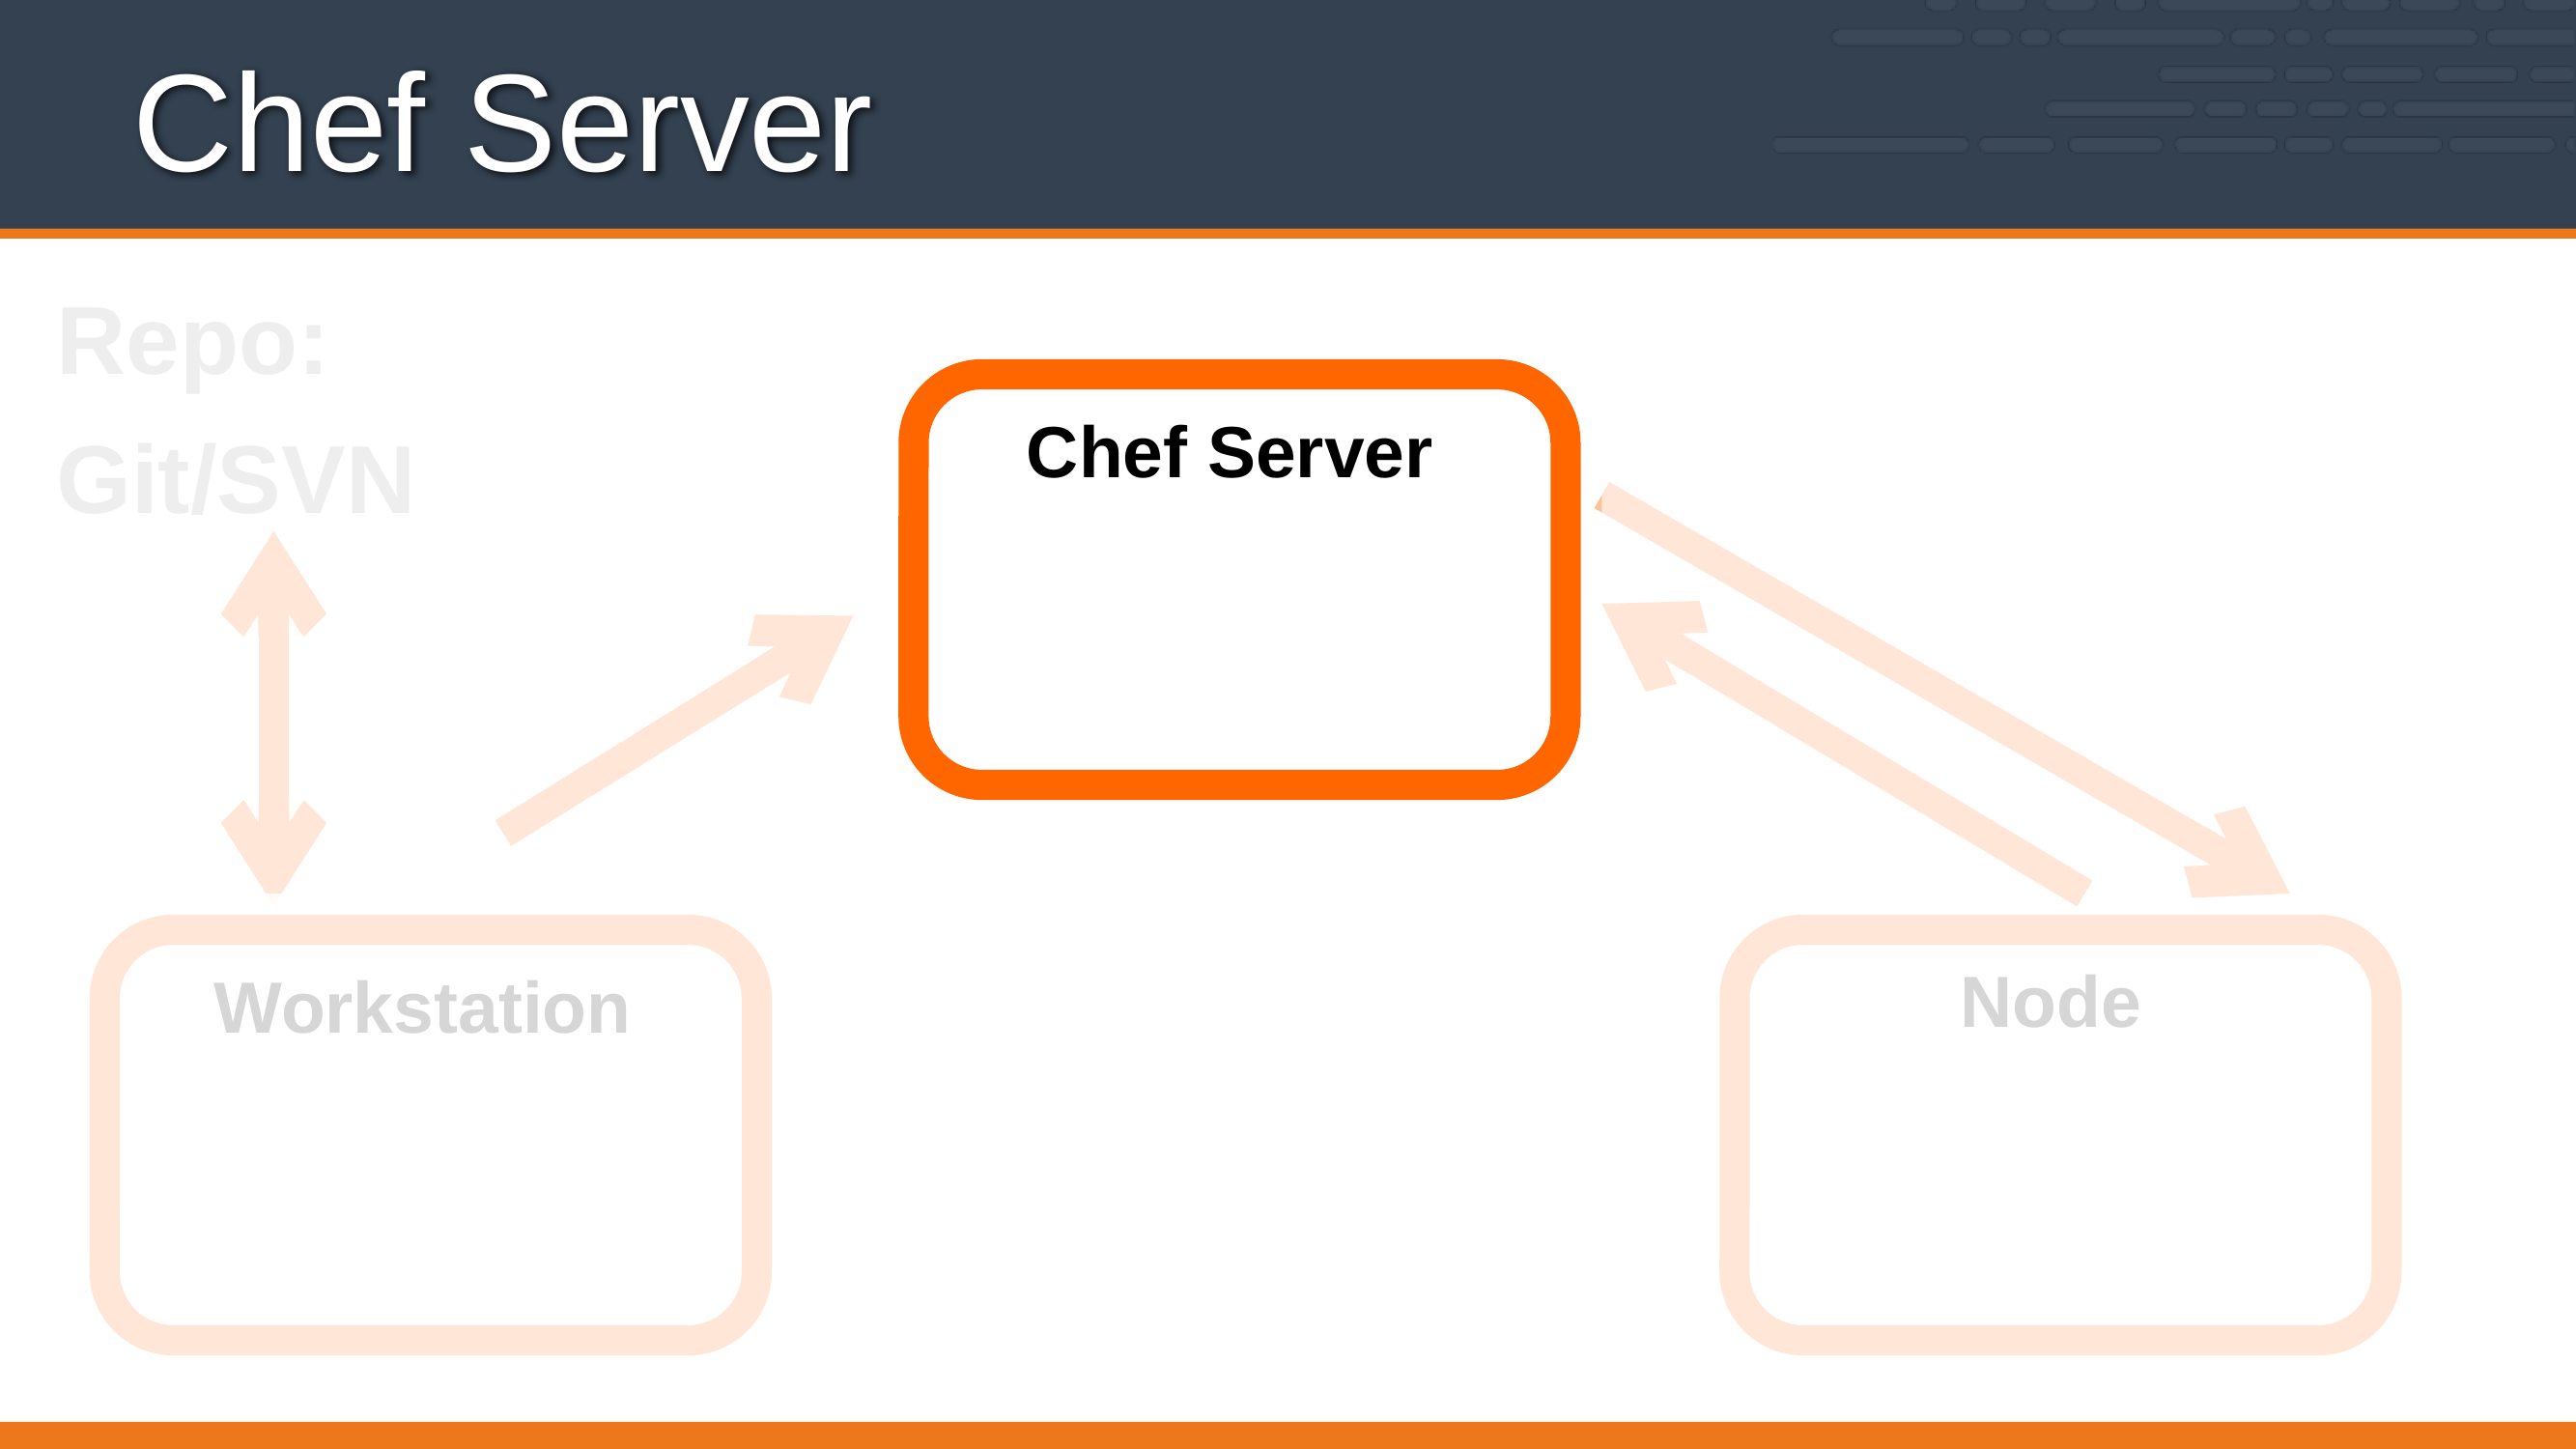

# Chef Server

Repo:
Git/SVN

Chef Server

Node
Workstation